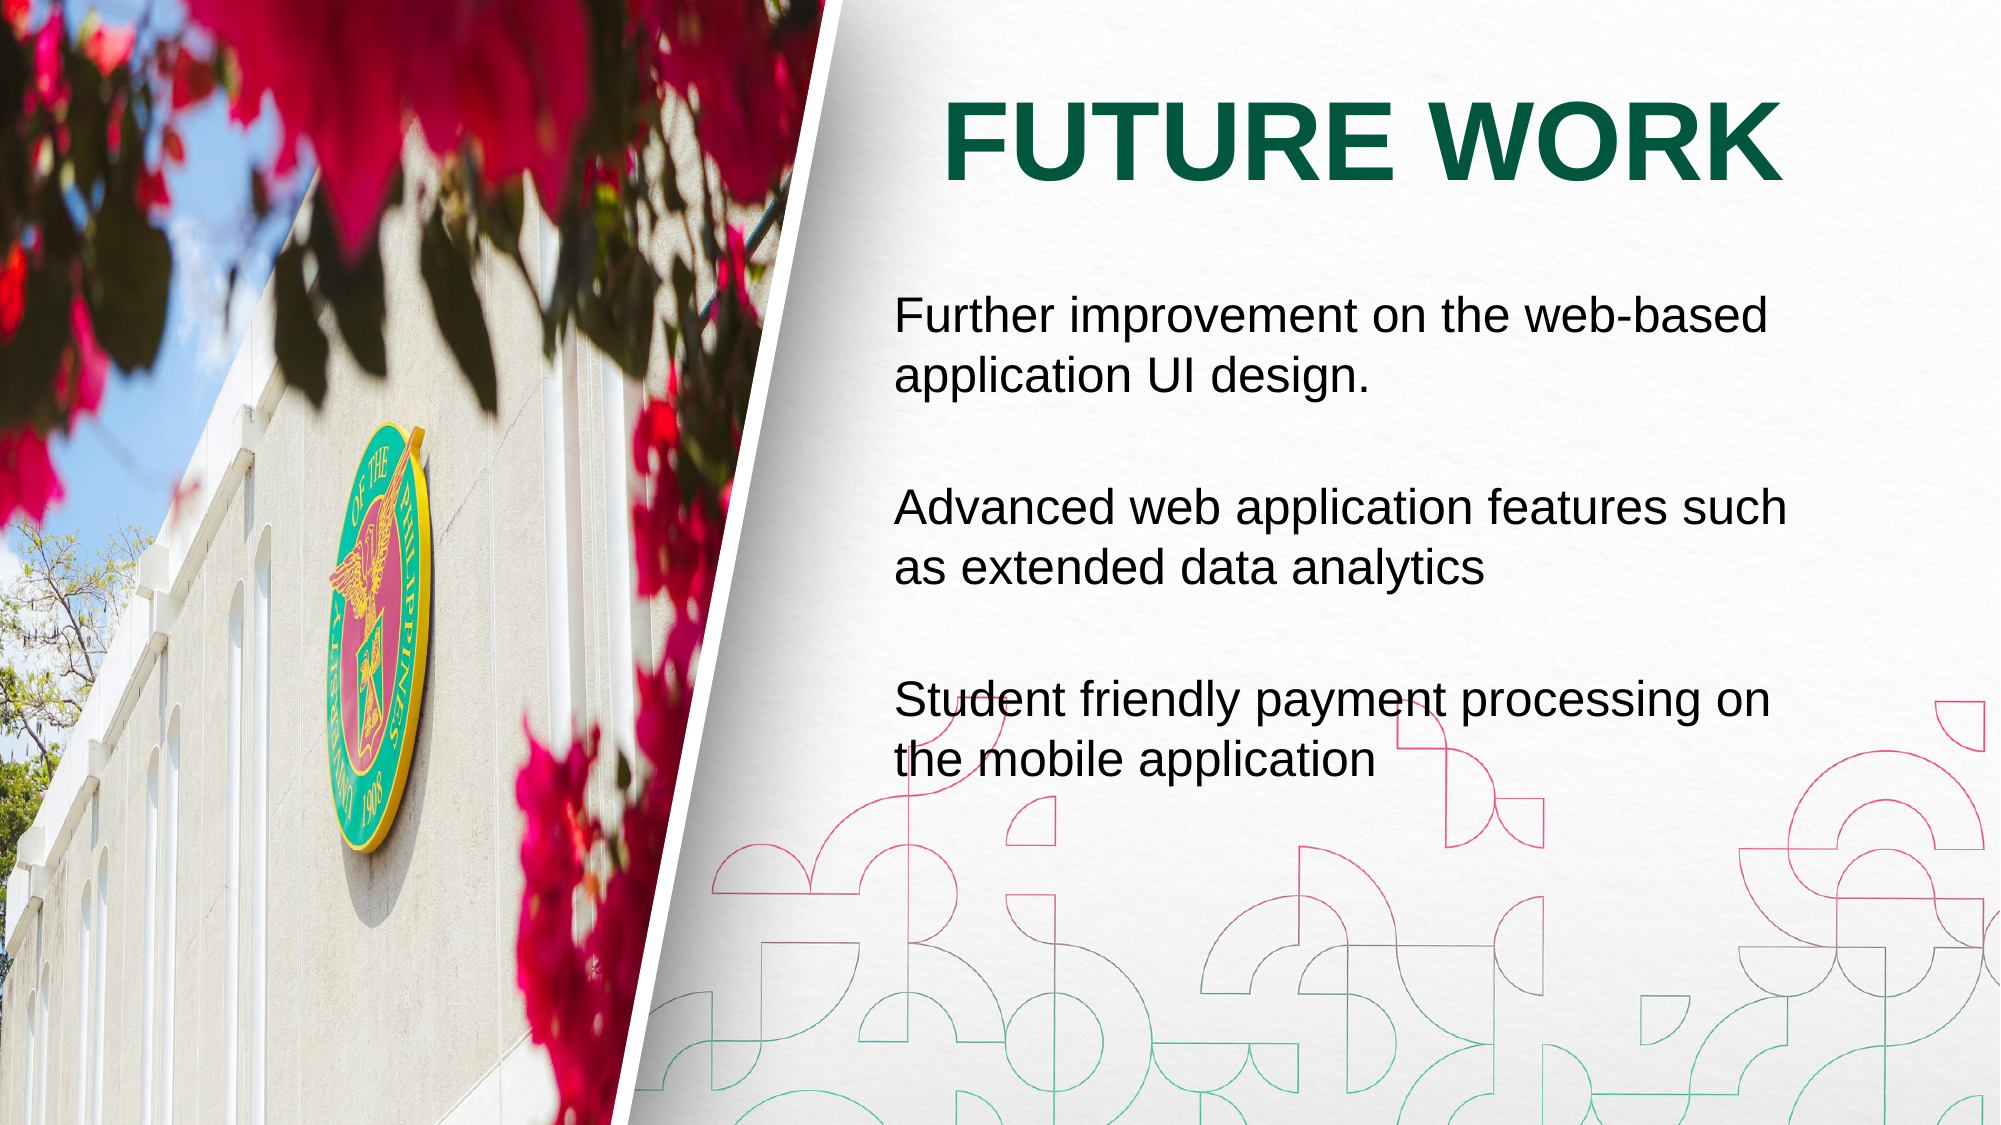

FUTURE WORK
Further improvement on the web-based application UI design.
Advanced web application features such as extended data analytics
Student friendly payment processing on the mobile application